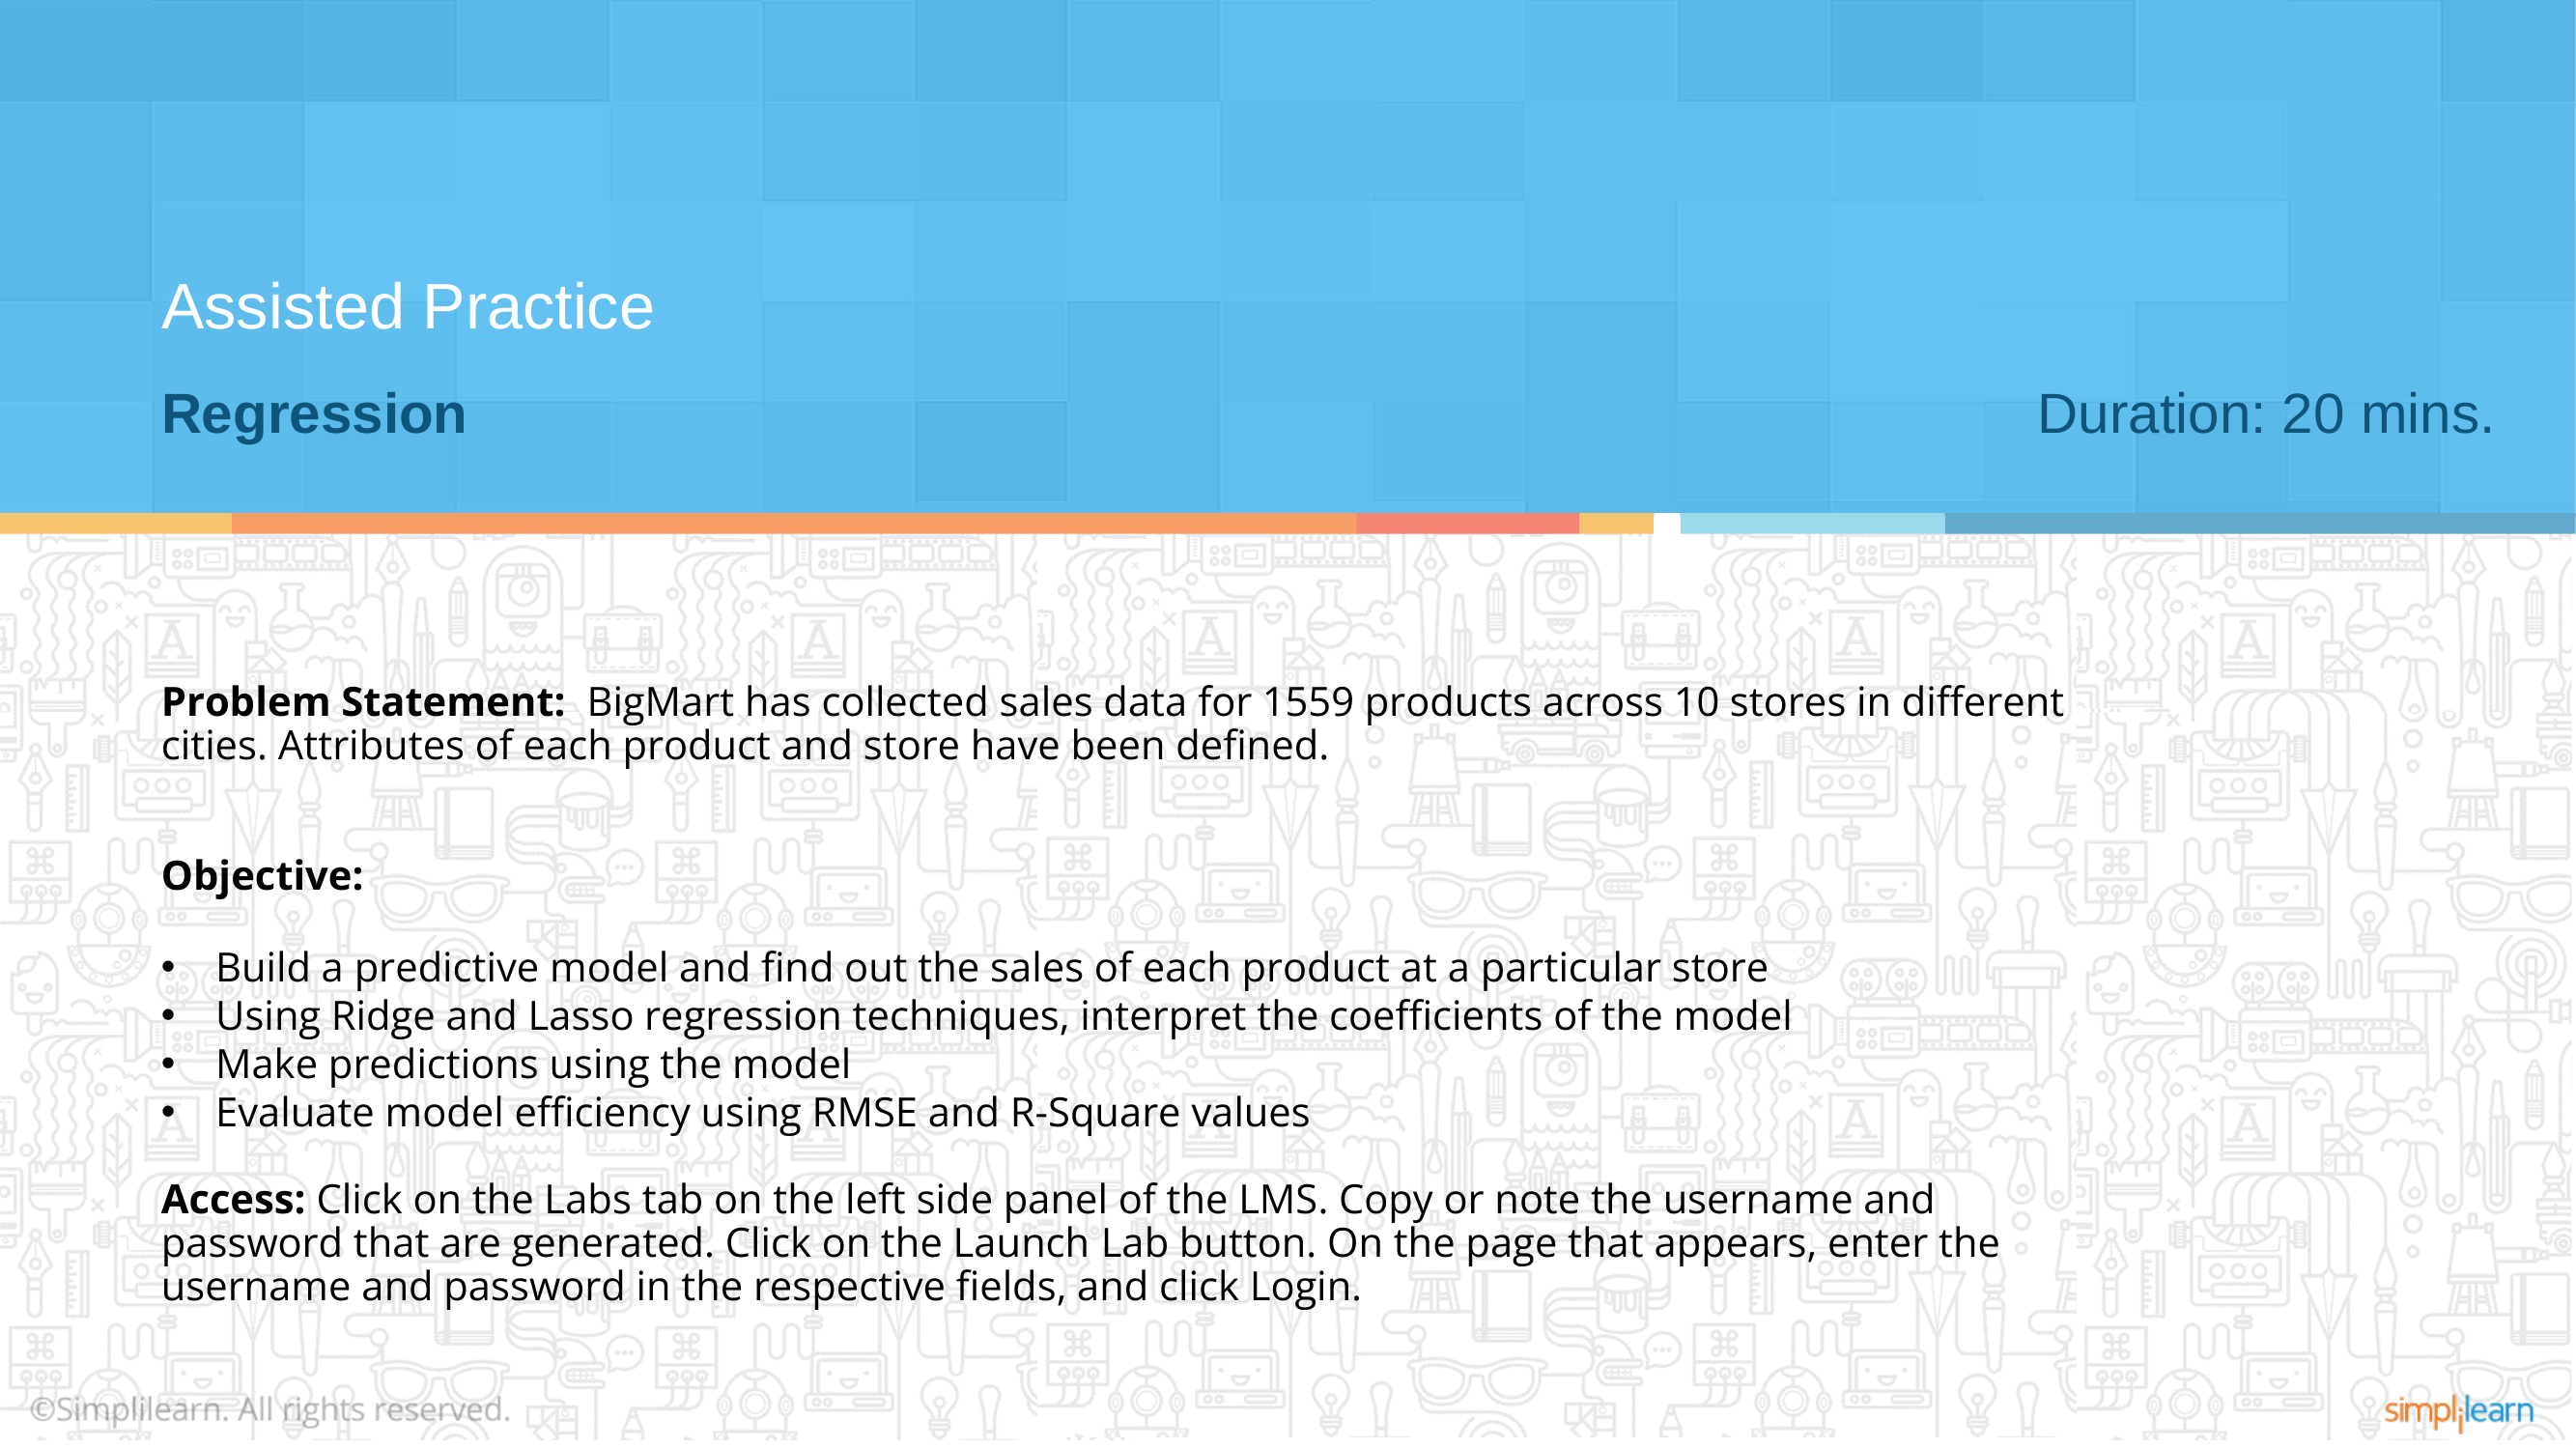

Assisted Practice
Regression
Duration: 20 mins.
Problem Statement:  BigMart has collected sales data for 1559 products across 10 stores in different cities. Attributes of each product and store have been defined.

Objective:

Build a predictive model and find out the sales of each product at a particular store
Using Ridge and Lasso regression techniques, interpret the coefficients of the model
Make predictions using the model
Evaluate model efficiency using RMSE and R-Square values

Access: Click on the Labs tab on the left side panel of the LMS. Copy or note the username and password that are generated. Click on the Launch Lab button. On the page that appears, enter the username and password in the respective fields, and click Login.